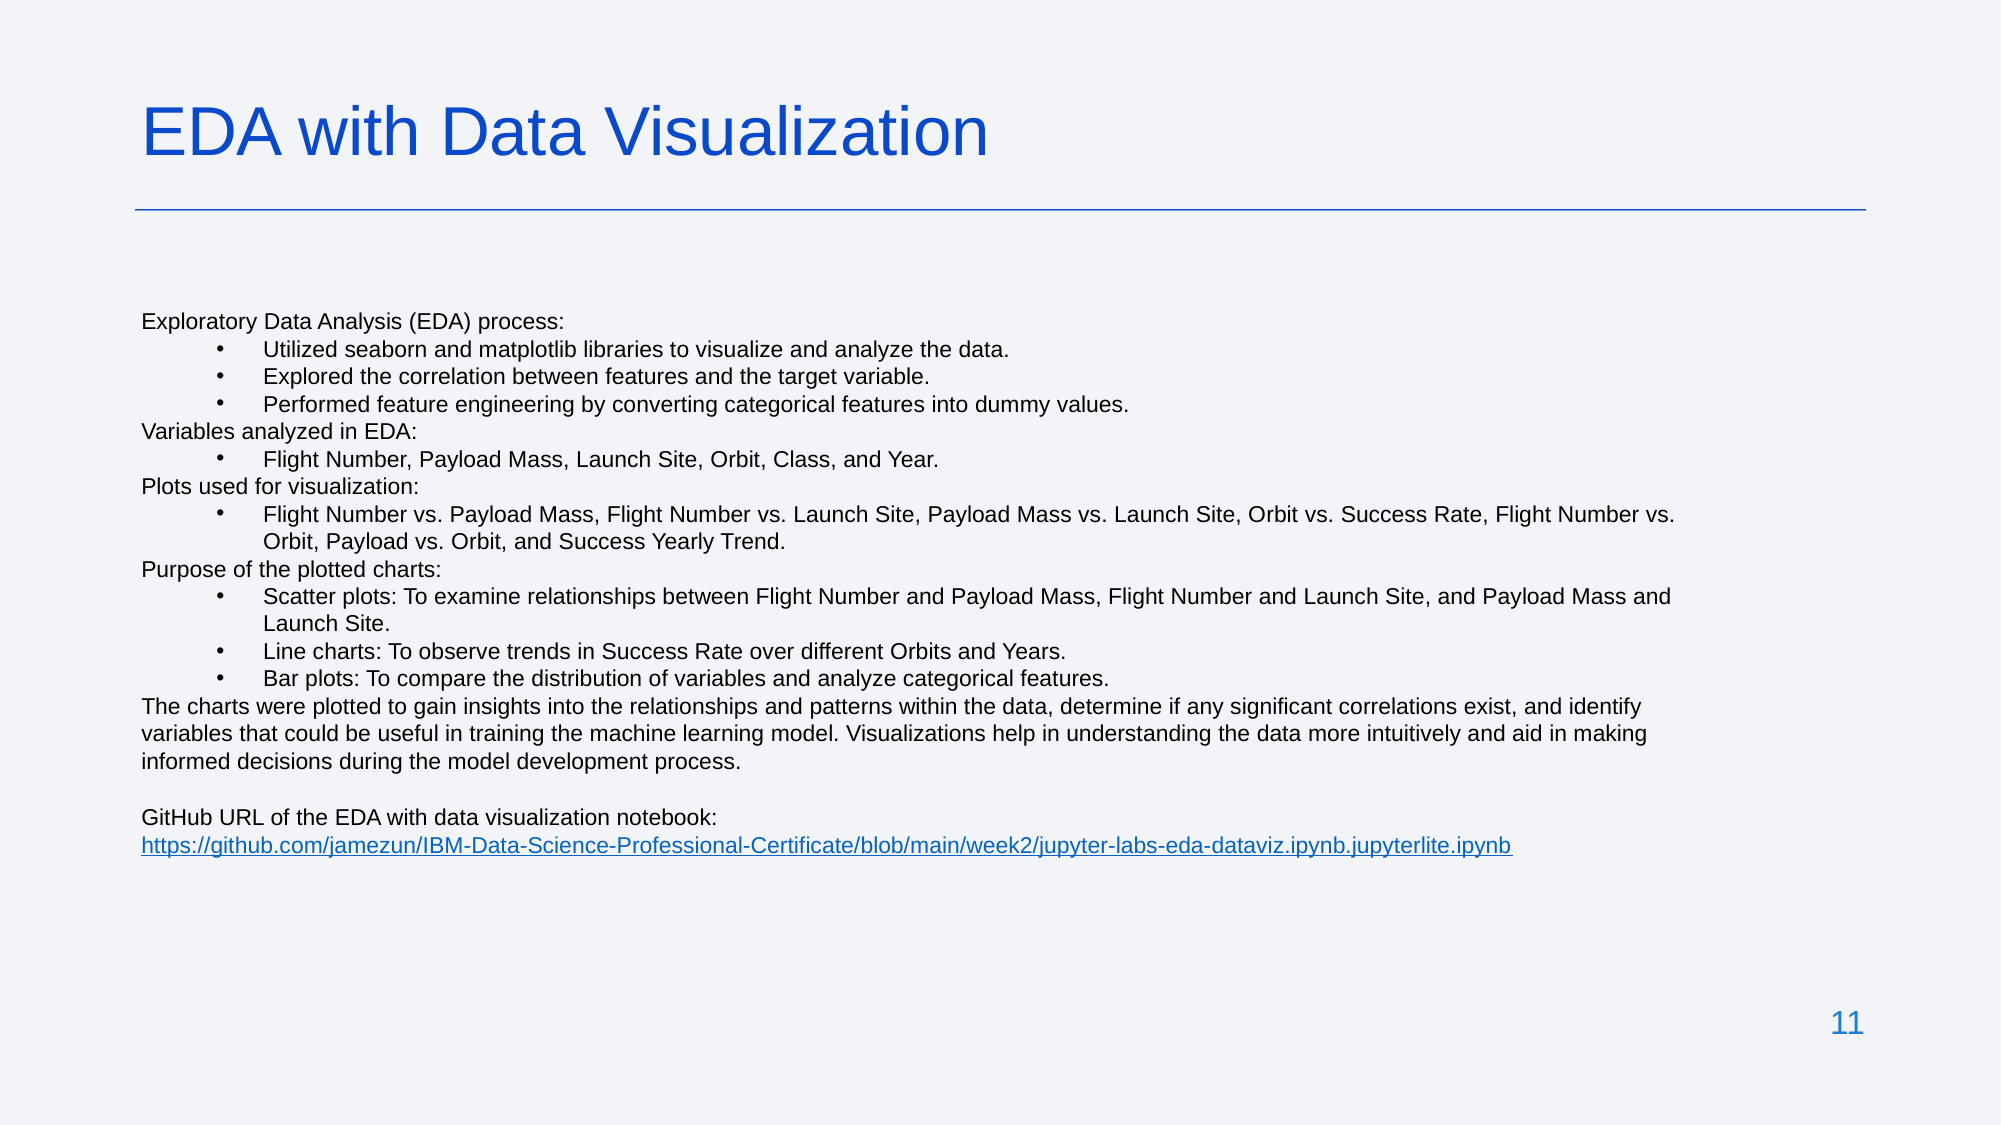

EDA with Data Visualization
Exploratory Data Analysis (EDA) process:
Utilized seaborn and matplotlib libraries to visualize and analyze the data.
Explored the correlation between features and the target variable.
Performed feature engineering by converting categorical features into dummy values.
Variables analyzed in EDA:
Flight Number, Payload Mass, Launch Site, Orbit, Class, and Year.
Plots used for visualization:
Flight Number vs. Payload Mass, Flight Number vs. Launch Site, Payload Mass vs. Launch Site, Orbit vs. Success Rate, Flight Number vs. Orbit, Payload vs. Orbit, and Success Yearly Trend.
Purpose of the plotted charts:
Scatter plots: To examine relationships between Flight Number and Payload Mass, Flight Number and Launch Site, and Payload Mass and Launch Site.
Line charts: To observe trends in Success Rate over different Orbits and Years.
Bar plots: To compare the distribution of variables and analyze categorical features.
The charts were plotted to gain insights into the relationships and patterns within the data, determine if any significant correlations exist, and identify variables that could be useful in training the machine learning model. Visualizations help in understanding the data more intuitively and aid in making informed decisions during the model development process.
GitHub URL of the EDA with data visualization notebook: https://github.com/jamezun/IBM-Data-Science-Professional-Certificate/blob/main/week2/jupyter-labs-eda-dataviz.ipynb.jupyterlite.ipynb
11